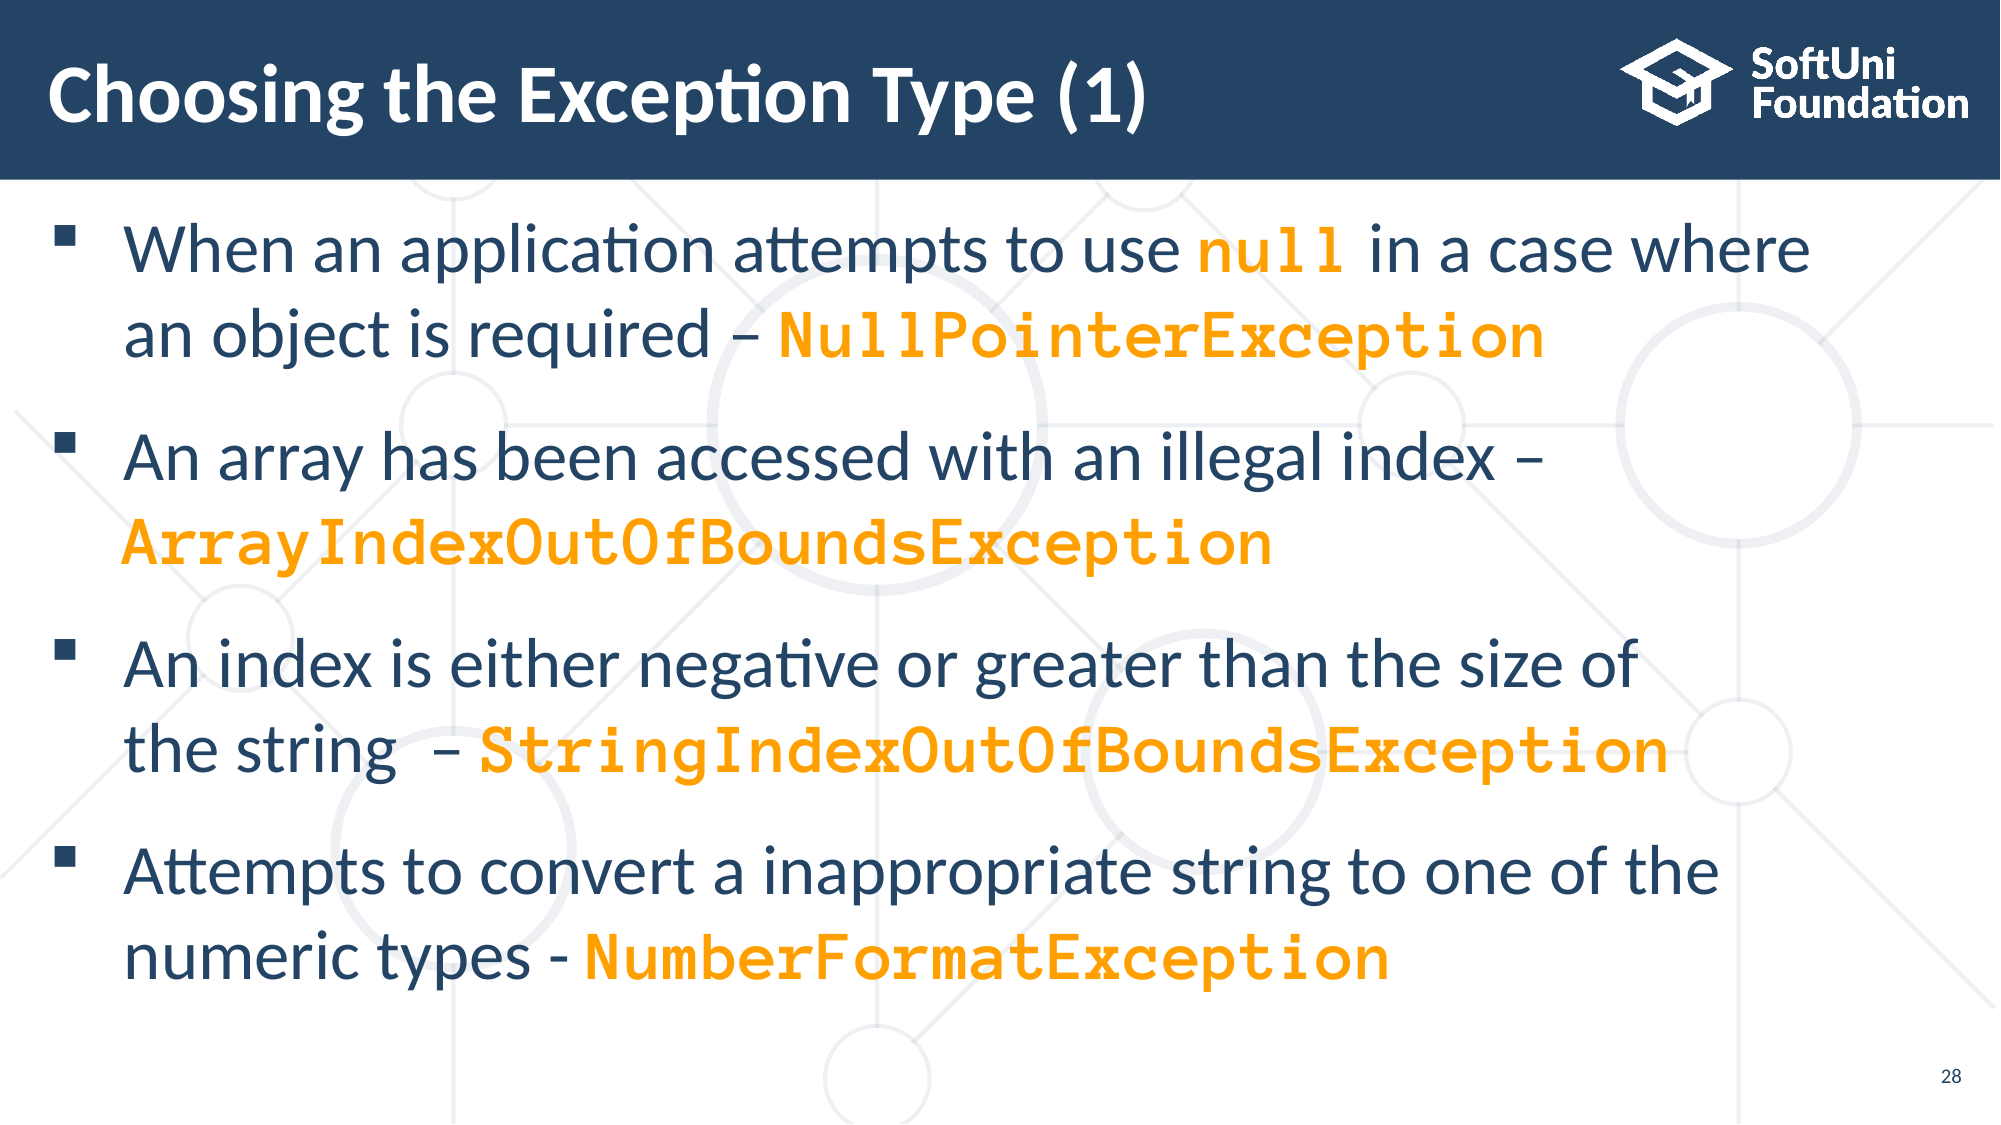

# Choosing the Exception Type (1)
When an application attempts to use null in a case where
an object is required – NullPointerException
An array has been accessed with an illegal index –
ArrayIndexOutOfBoundsException
An index is either negative or greater than the size of
the string  – StringIndexOutOfBoundsException
Attempts to convert a inappropriate string to one of the
numeric types - NumberFormatException
28